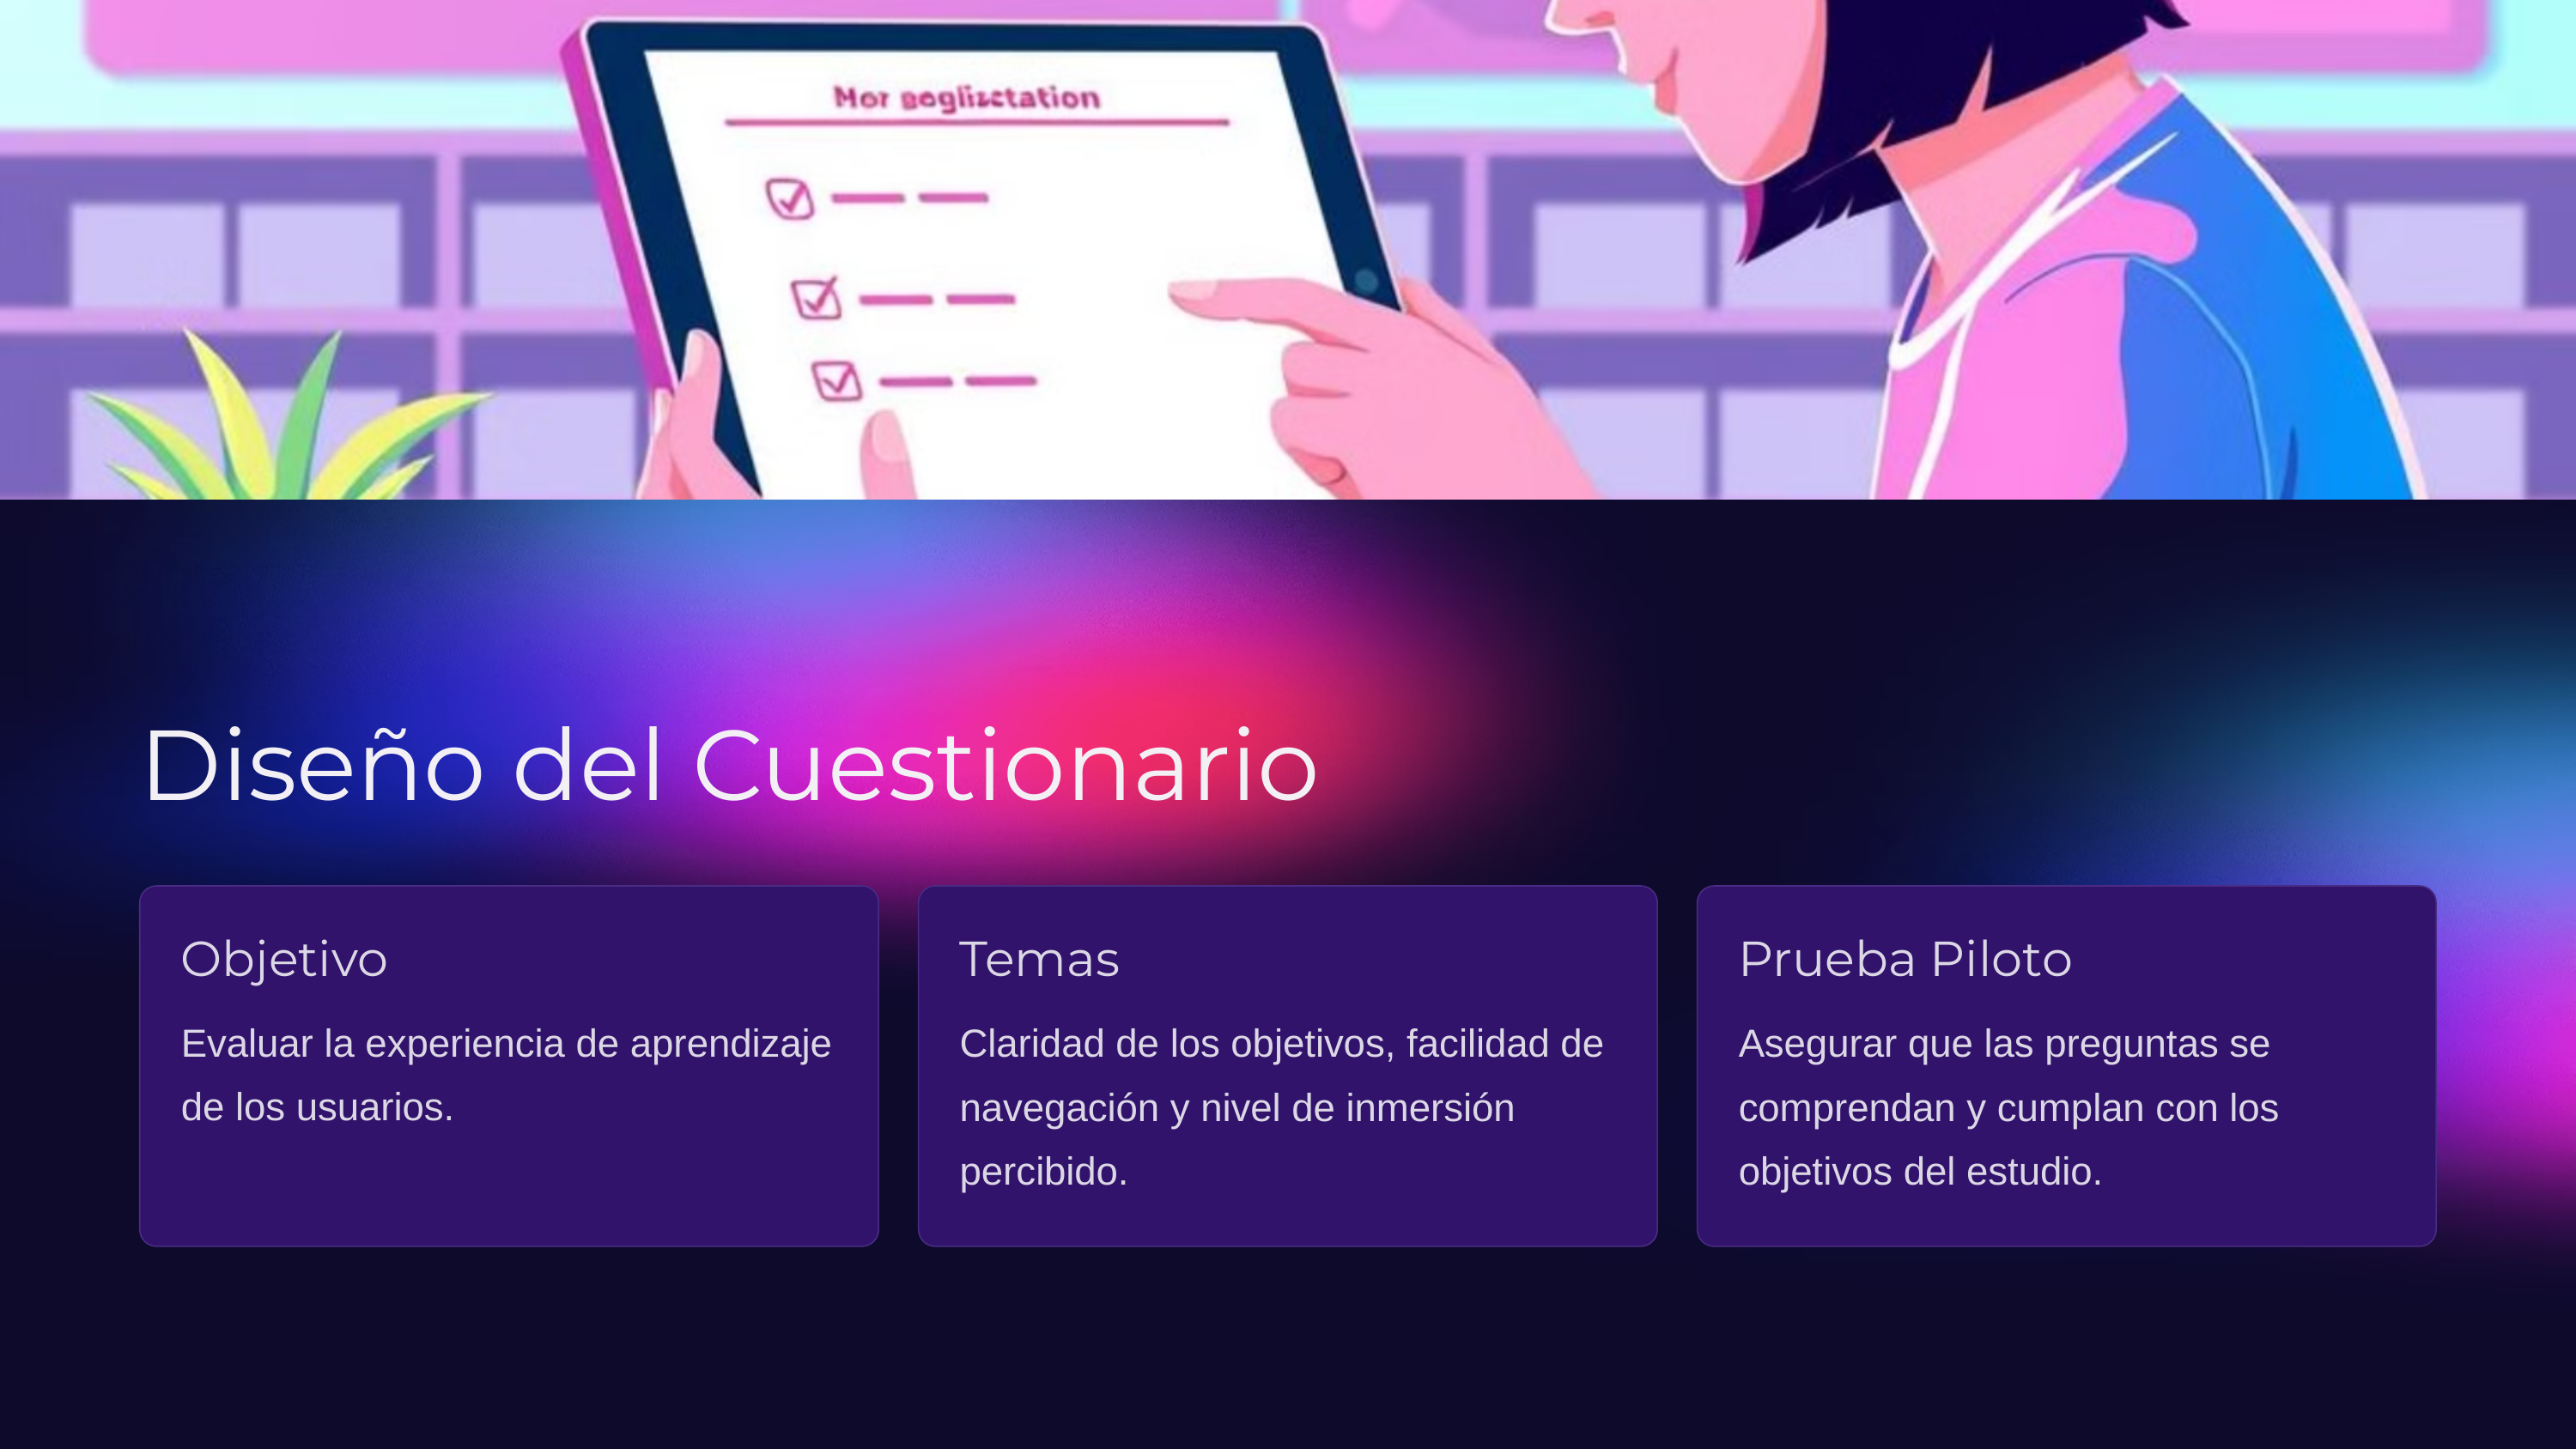

Diseño del Cuestionario

Objetivo
Temas
Prueba Piloto
Evaluar la experiencia de aprendizaje de los usuarios.
Claridad de los objetivos, facilidad de navegación y nivel de inmersión percibido.
Asegurar que las preguntas se comprendan y cumplan con los objetivos del estudio.